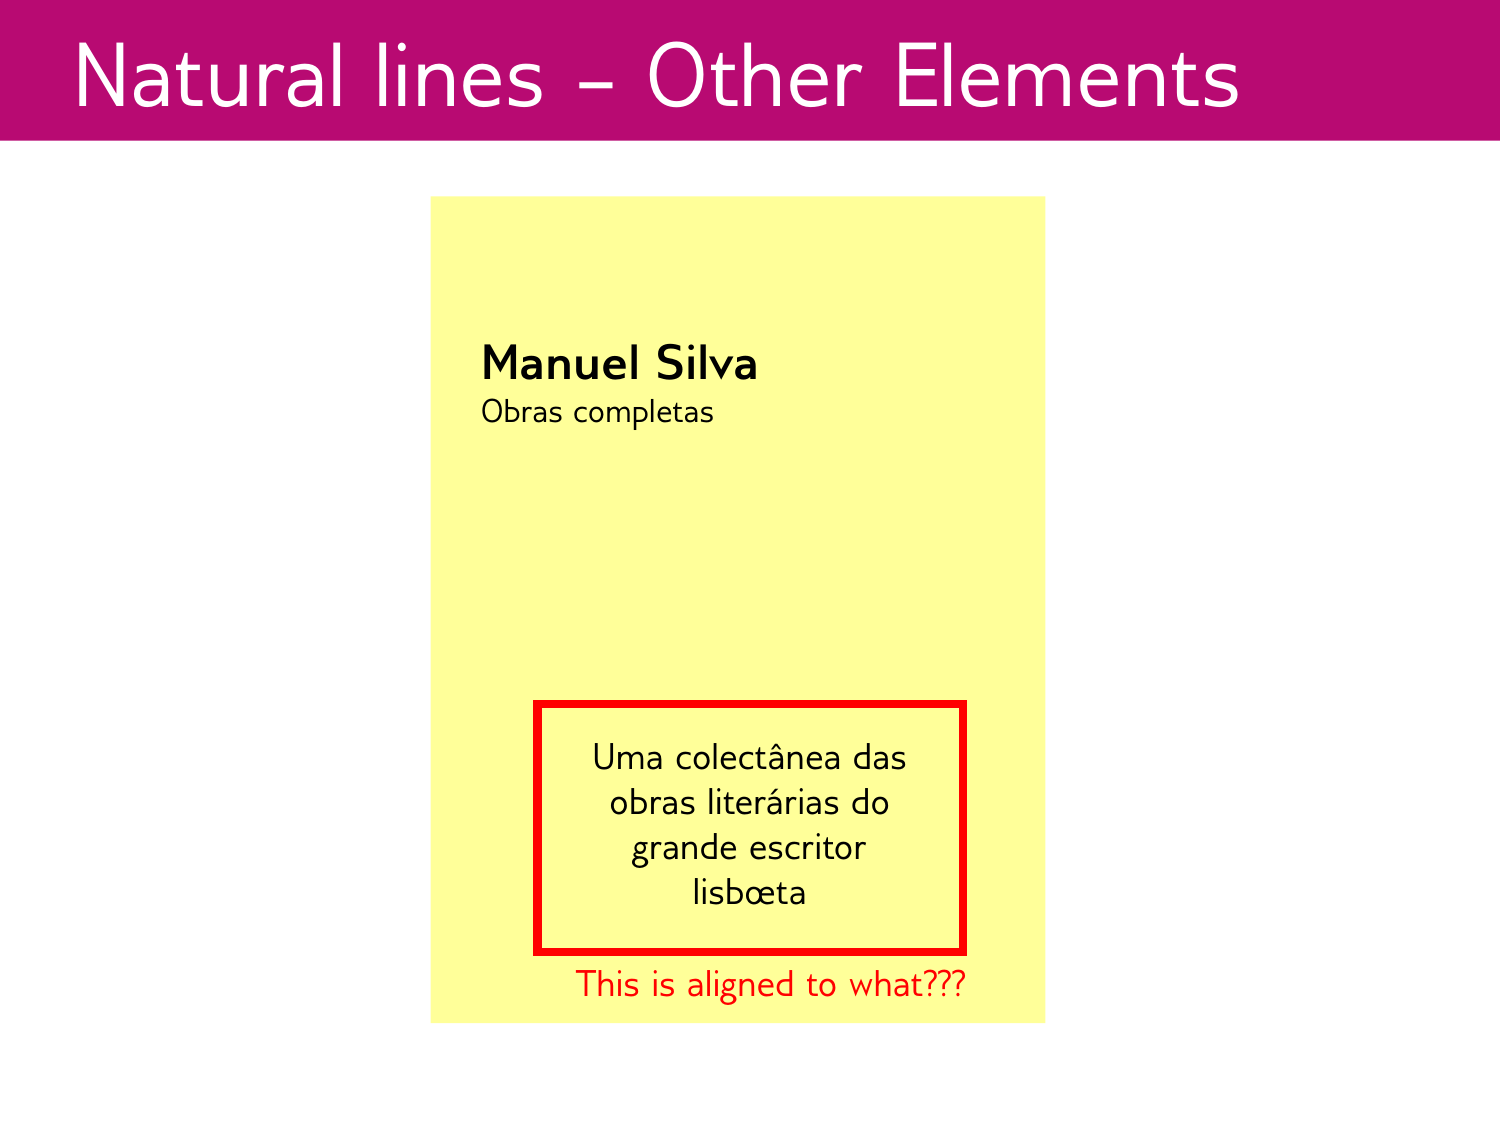

# Natural lines – Other Elements

Manuel Silva
Obras completas

Uma colectânea das obras literárias do grande escritor lisboeta

This is aligned to what???